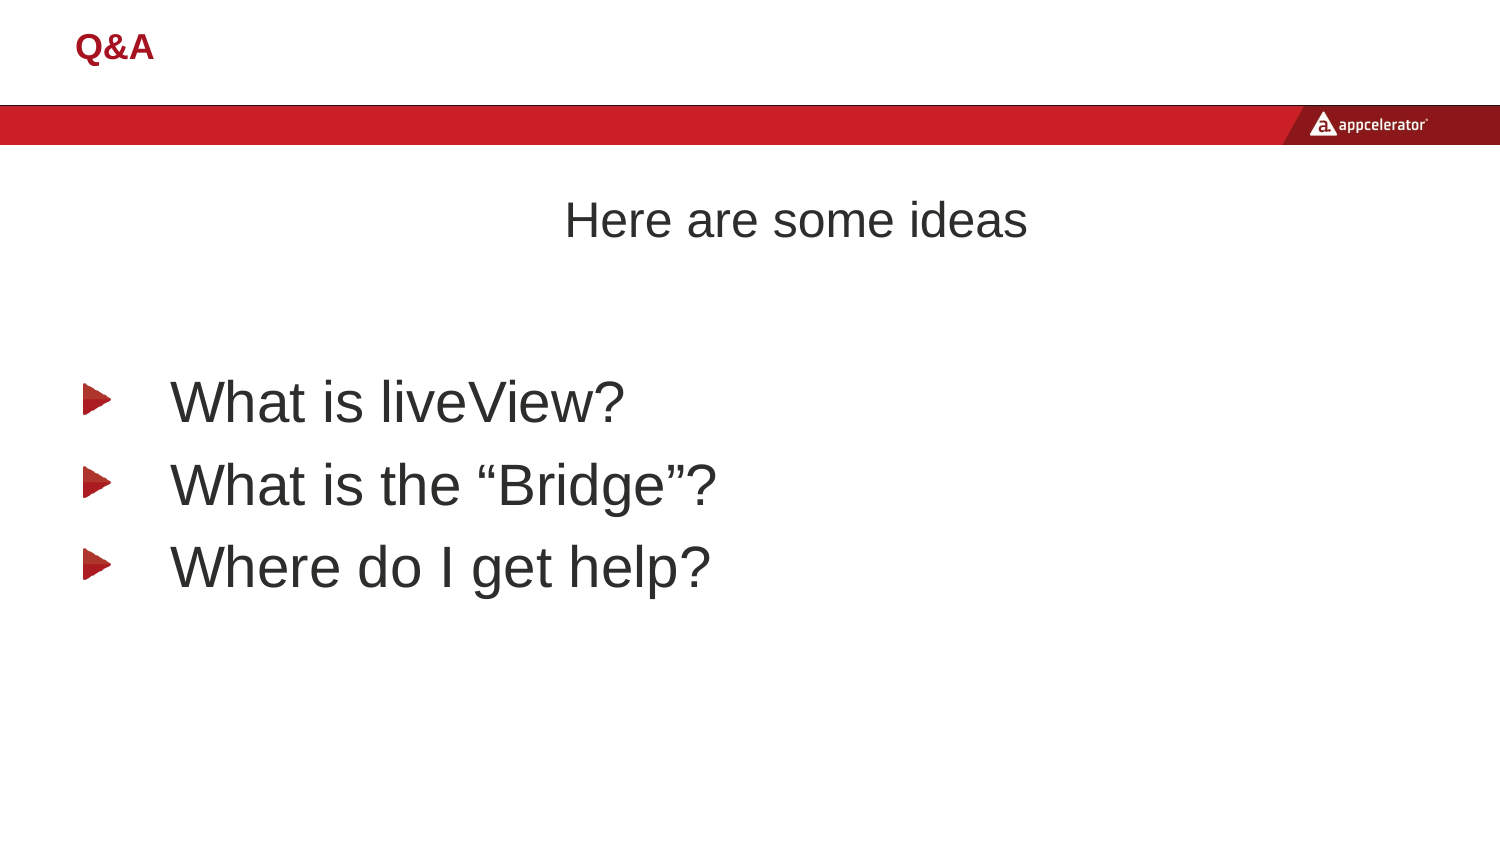

# Q&A
Here are some ideas

What is liveView?
What is the “Bridge”?
Where do I get help?